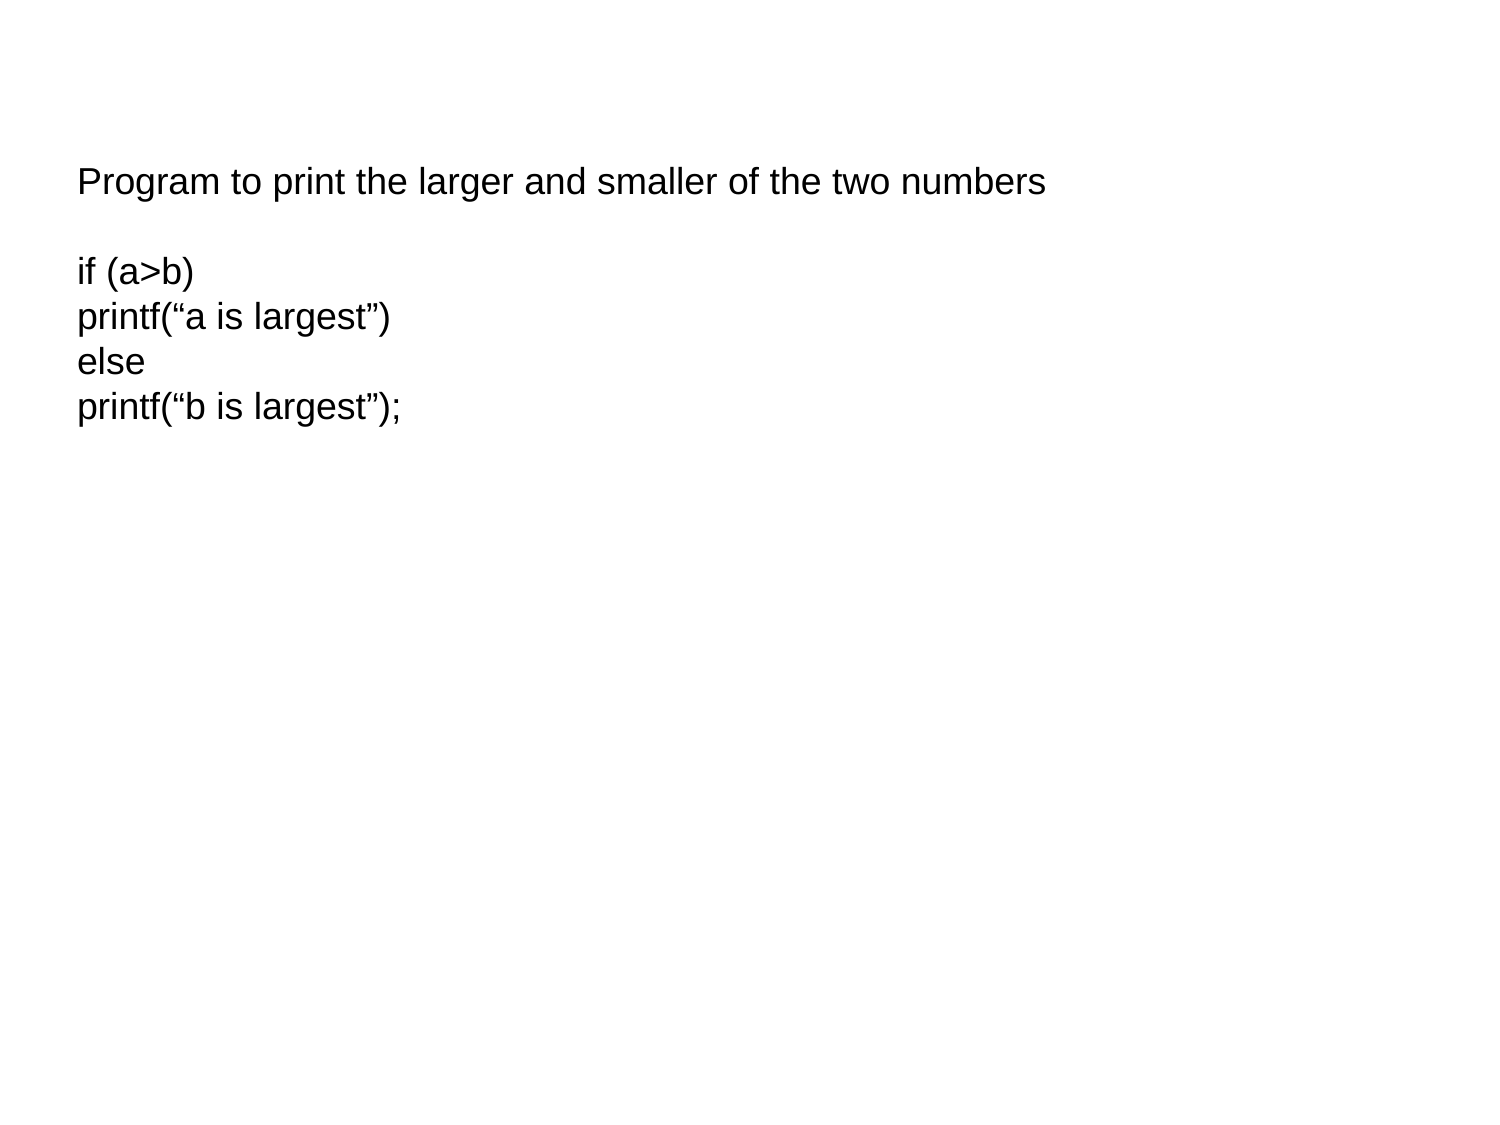

Program to print the larger and smaller of the two numbers

if (a>b)
printf(“a is largest”)
else
printf(“b is largest”);